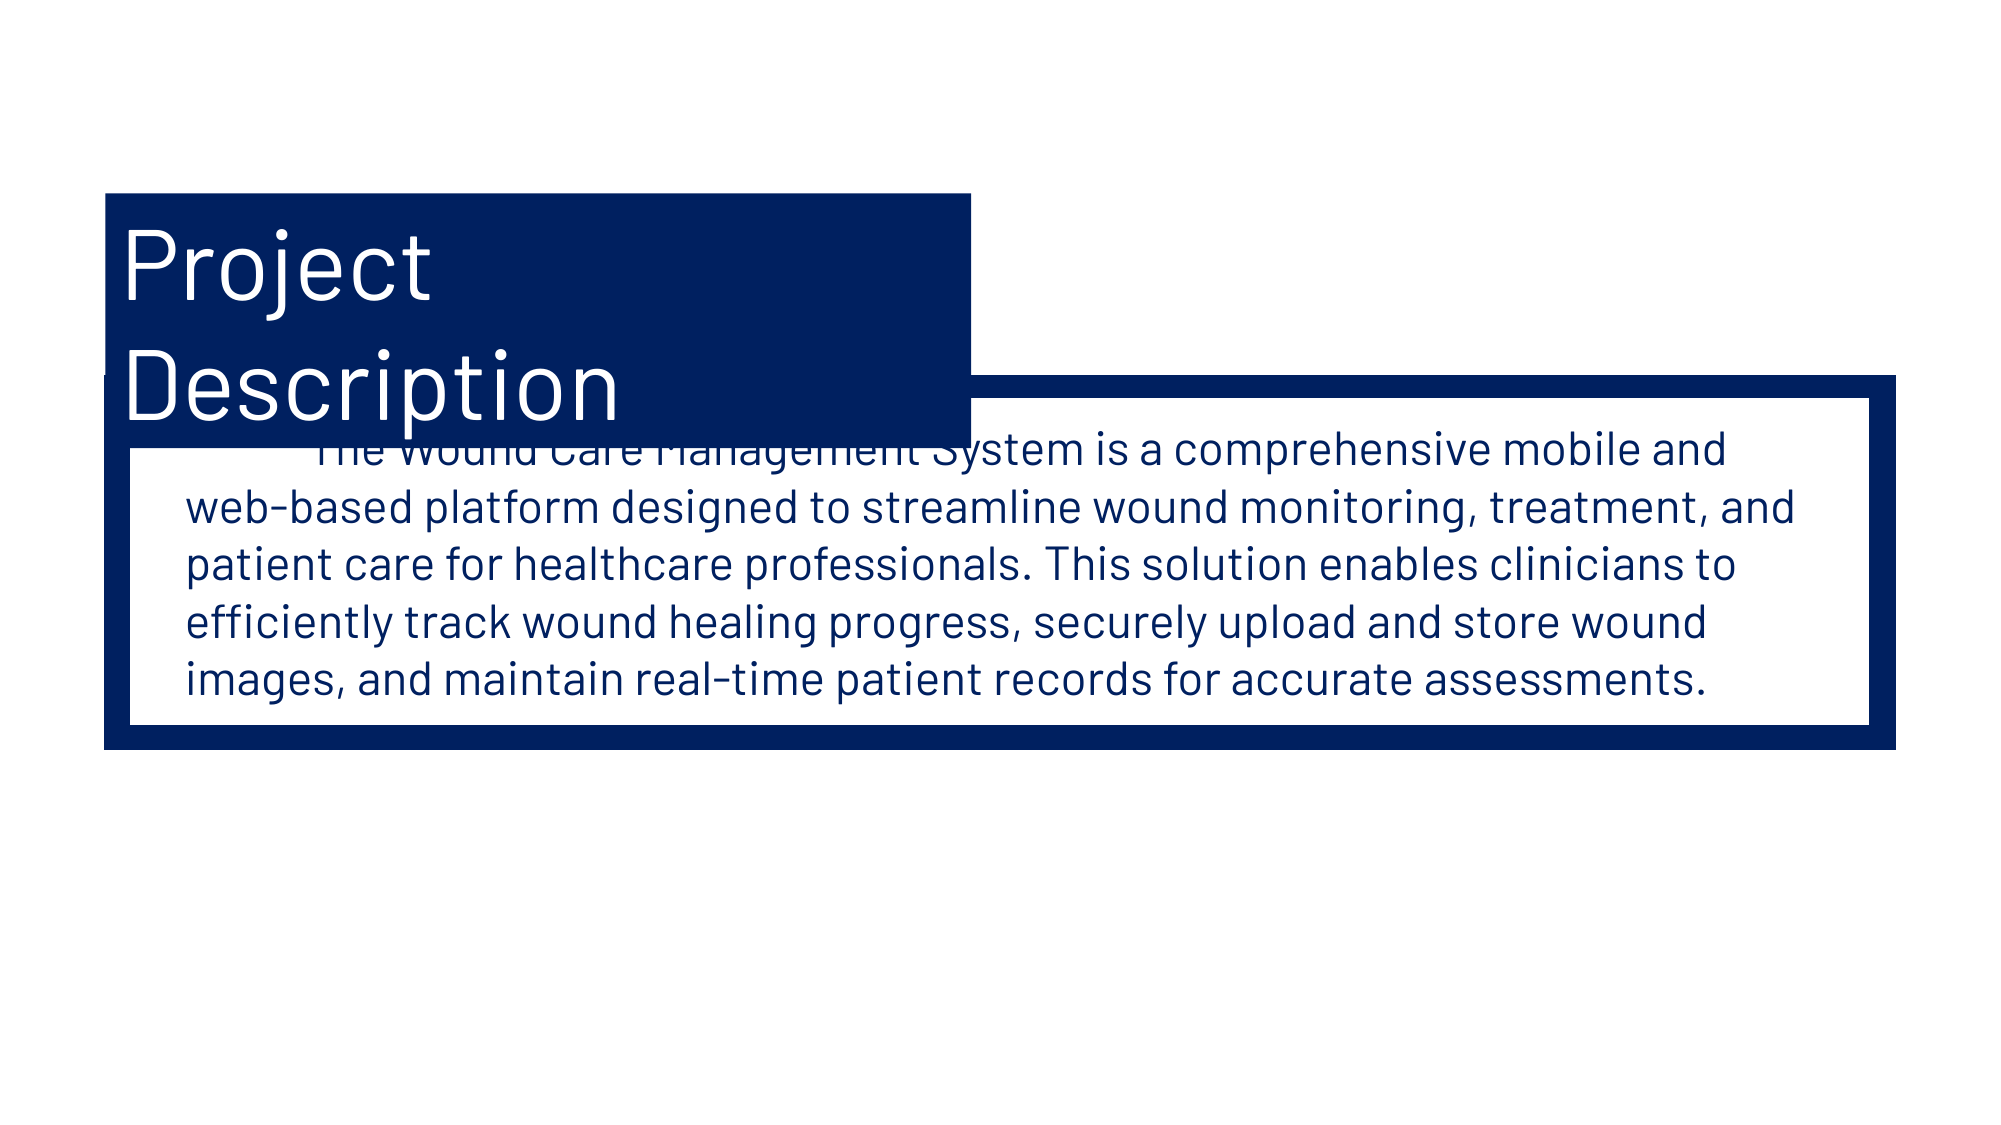

Project Description

             The Wound Care Management System is a comprehensive mobile and web-based platform designed to streamline wound monitoring, treatment, and patient care for healthcare professionals. This solution enables clinicians to efficiently track wound healing progress, securely upload and store wound images, and maintain real-time patient records for accurate assessments.